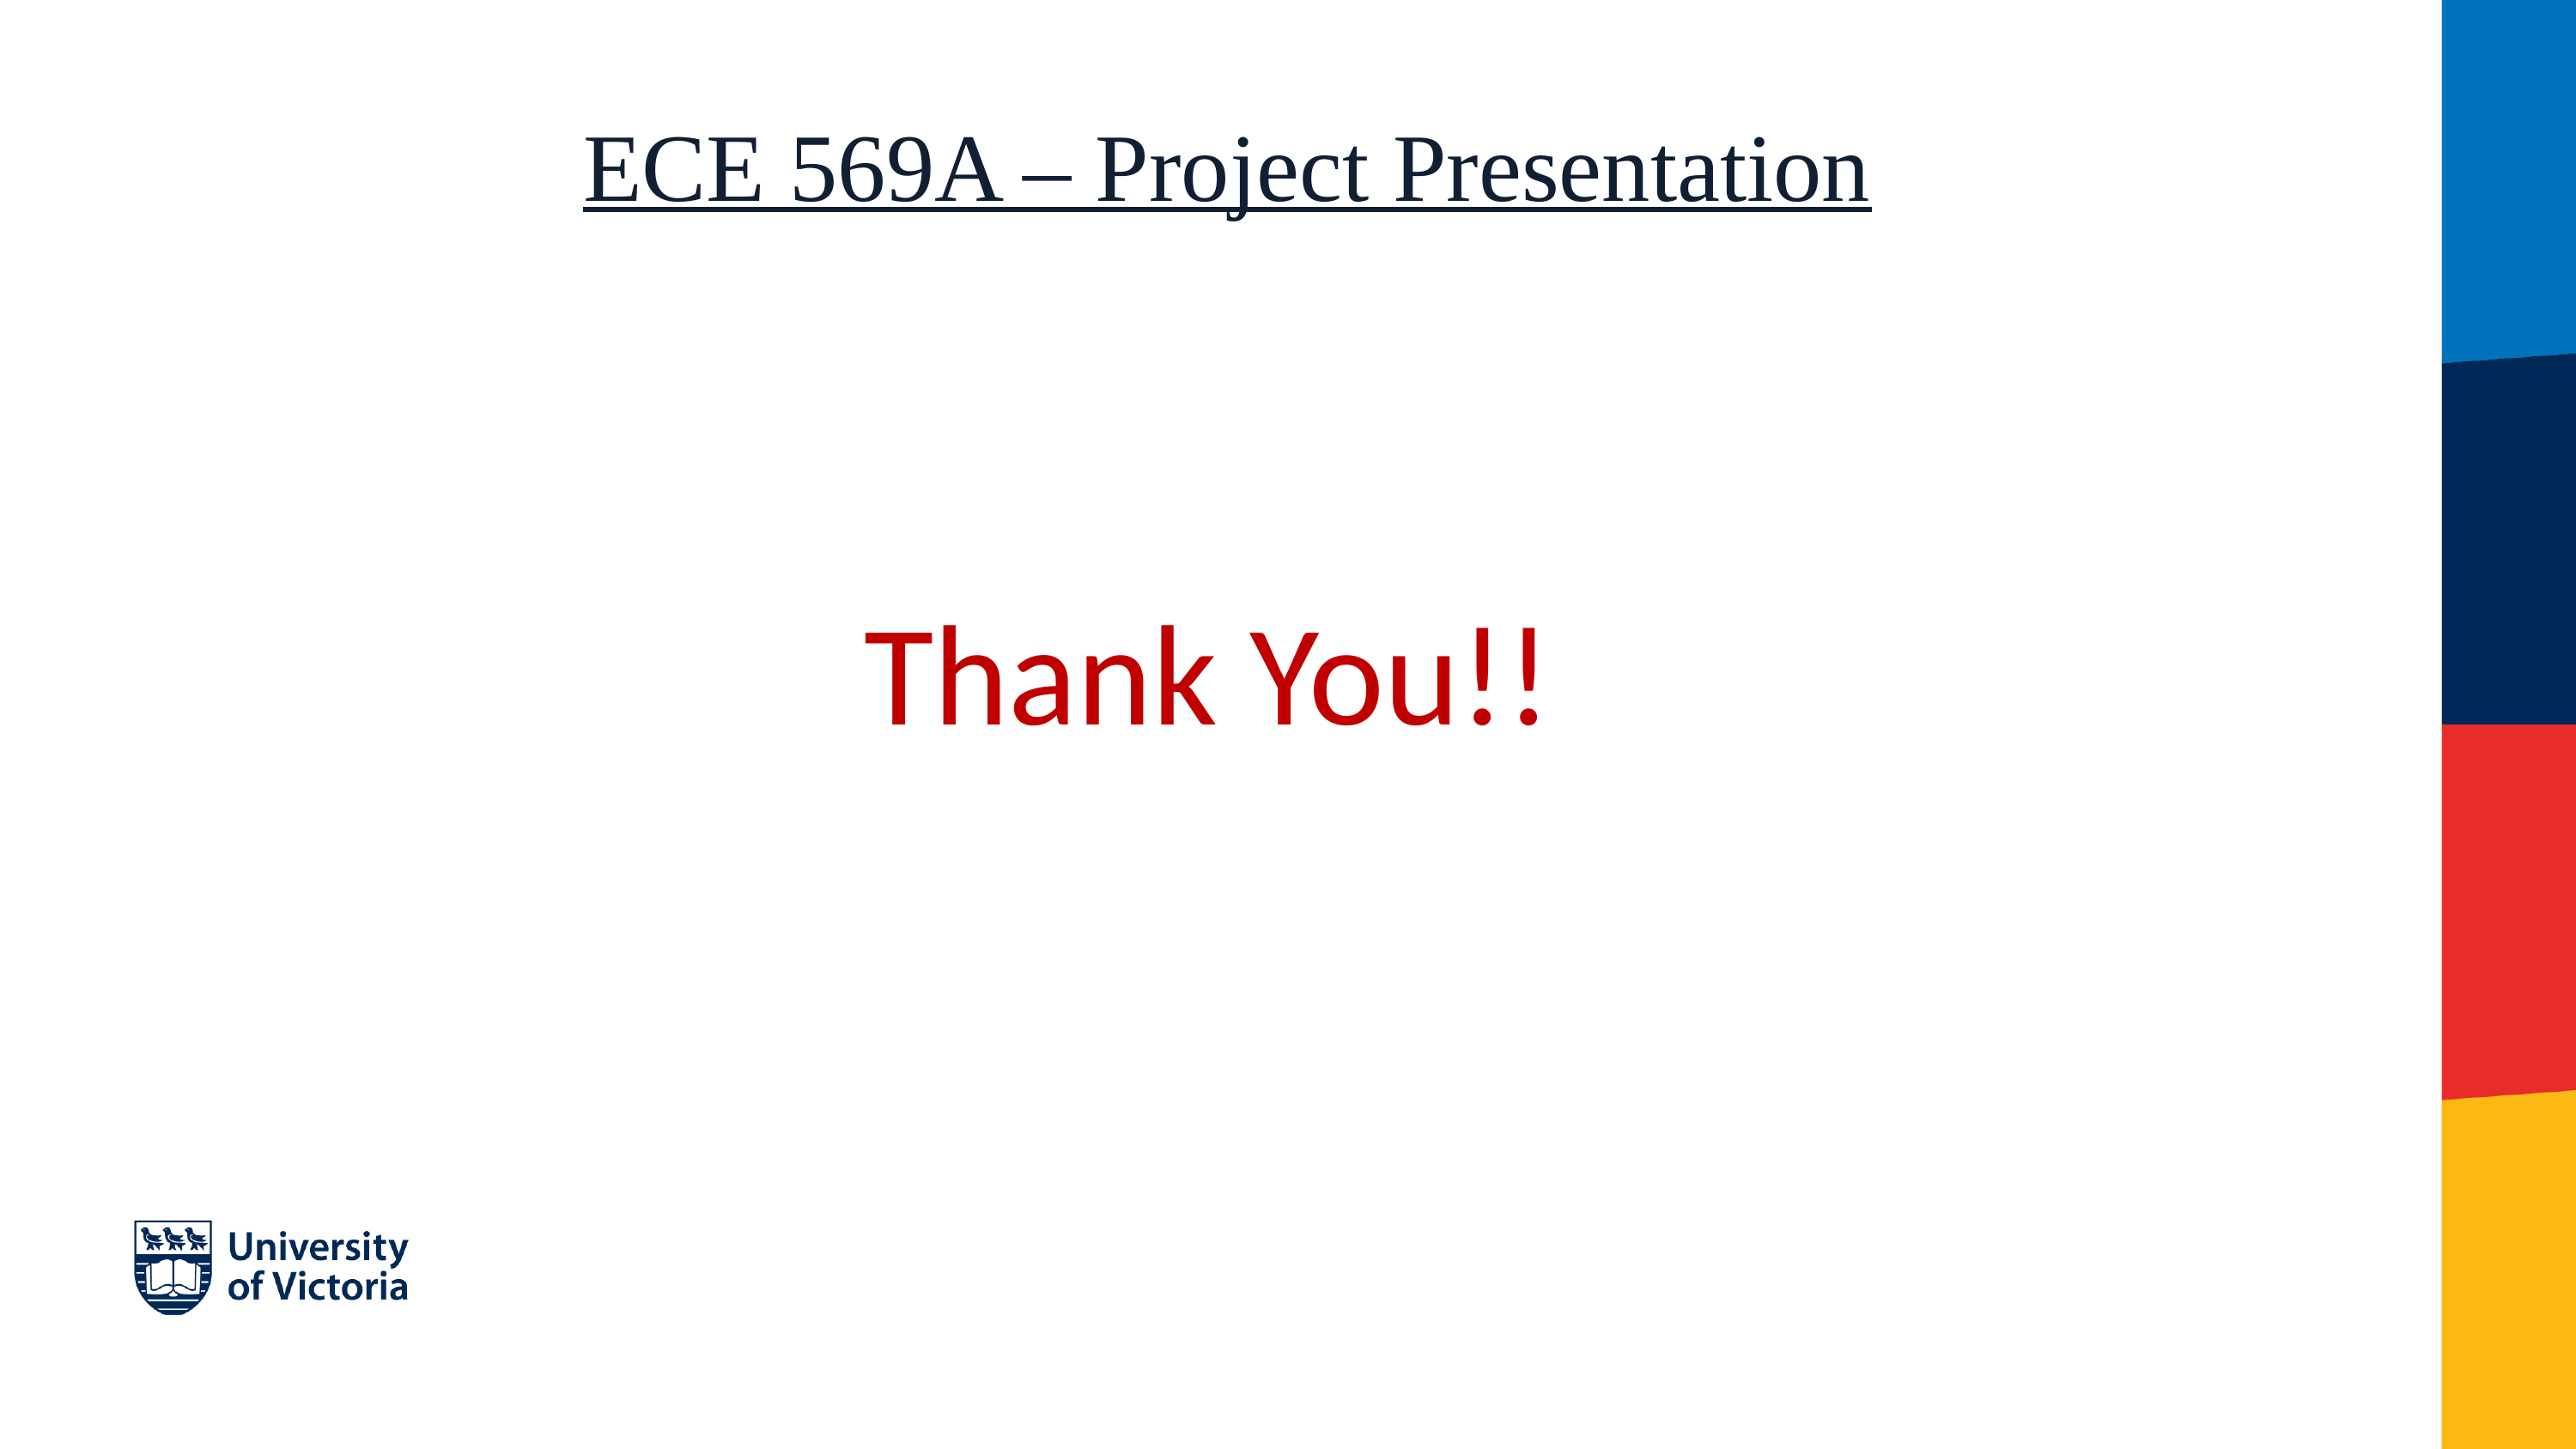

# ECE 569A – Project Presentation

Thank You!!